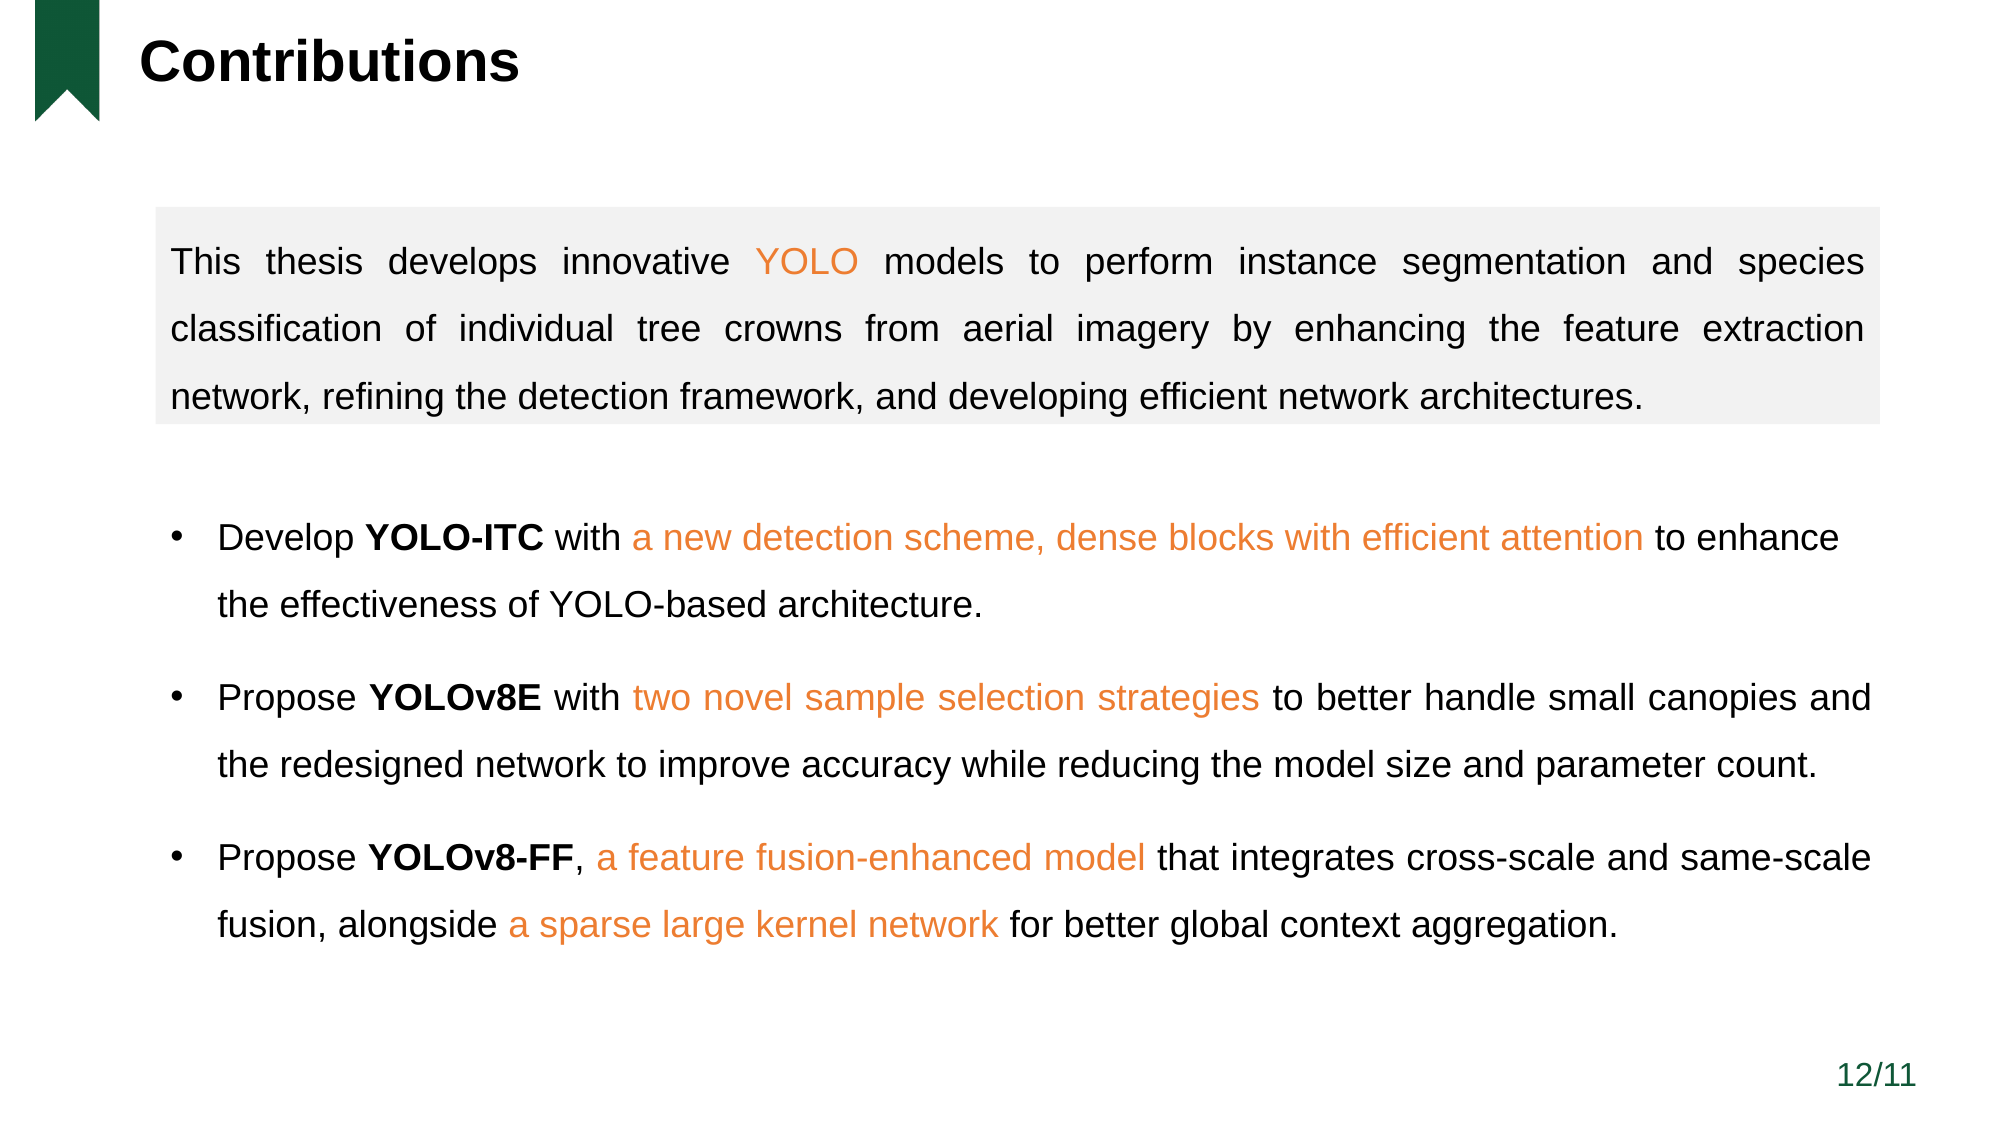

Contributions
This thesis develops innovative YOLO models to perform instance segmentation and species classification of individual tree crowns from aerial imagery by enhancing the feature extraction network, refining the detection framework, and developing efficient network architectures.
Develop YOLO-ITC with a new detection scheme, dense blocks with efficient attention to enhance the effectiveness of YOLO-based architecture.
Propose YOLOv8E with two novel sample selection strategies to better handle small canopies and the redesigned network to improve accuracy while reducing the model size and parameter count.
Propose YOLOv8-FF, a feature fusion-enhanced model that integrates cross-scale and same-scale fusion, alongside a sparse large kernel network for better global context aggregation.
12